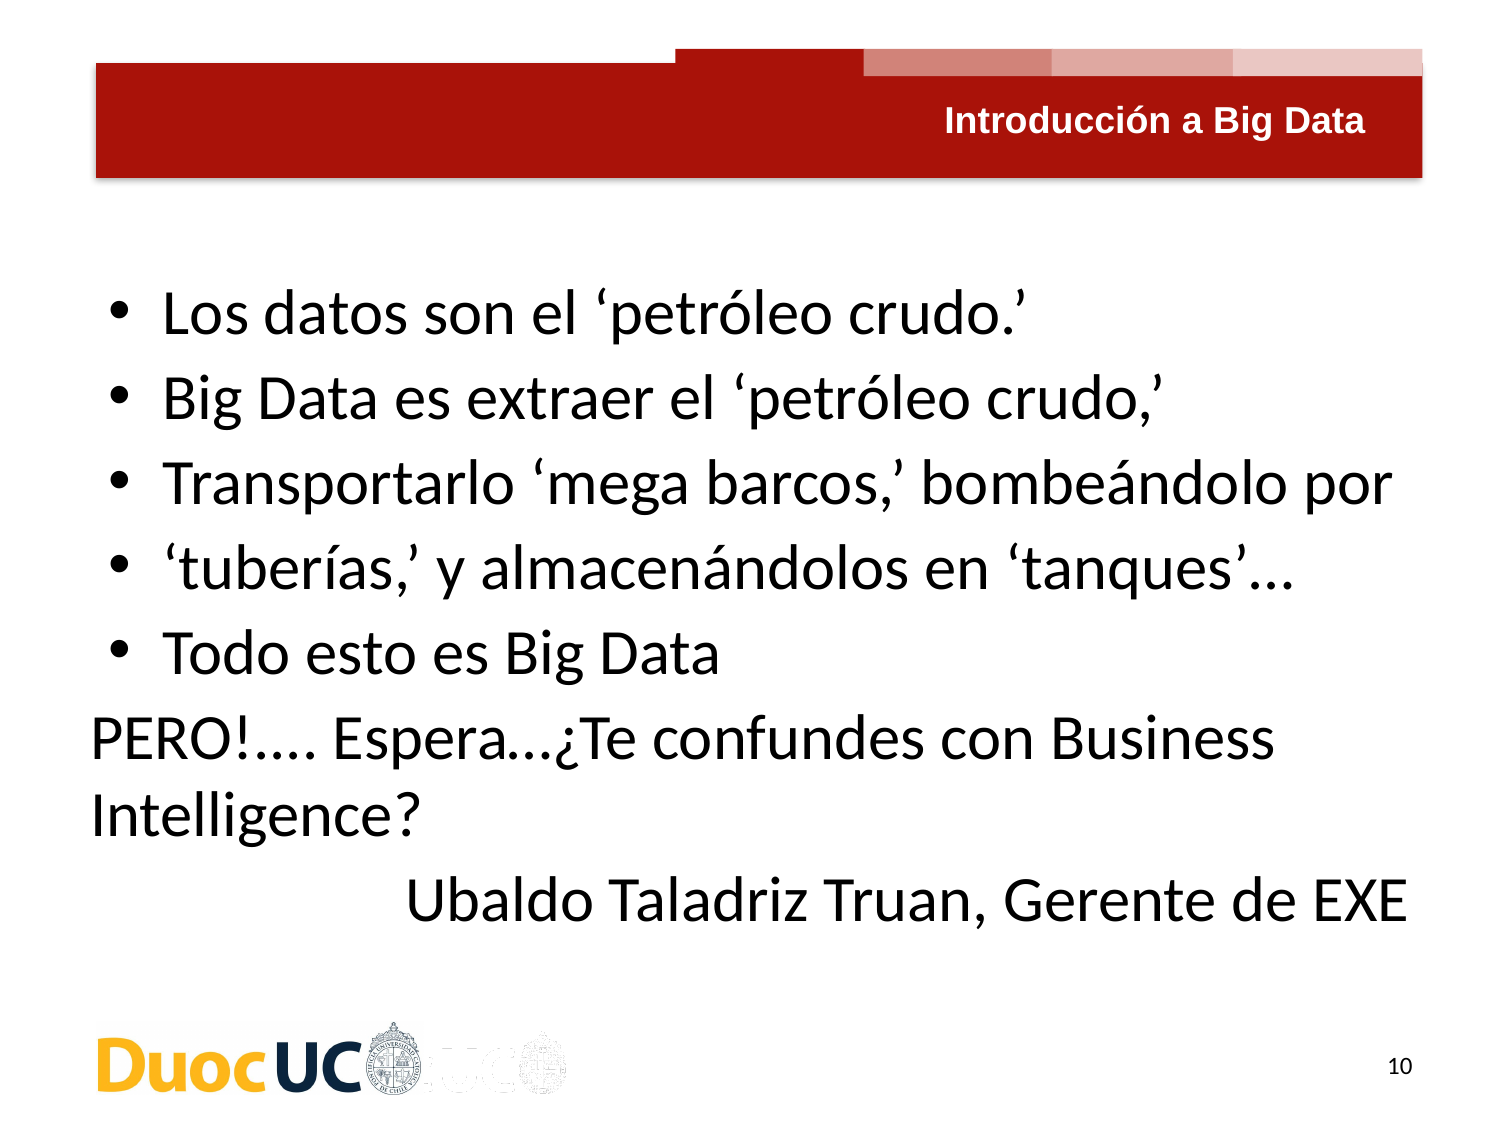

Introducción a Big Data
Los datos son el ‘petróleo crudo.’
Big Data es extraer el ‘petróleo crudo,’
Transportarlo ‘mega barcos,’ bombeándolo por
‘tuberías,’ y almacenándolos en ‘tanques’…
Todo esto es Big Data
PERO!.... Espera…¿Te confundes con Business Intelligence?
Ubaldo Taladriz Truan, Gerente de EXE
10